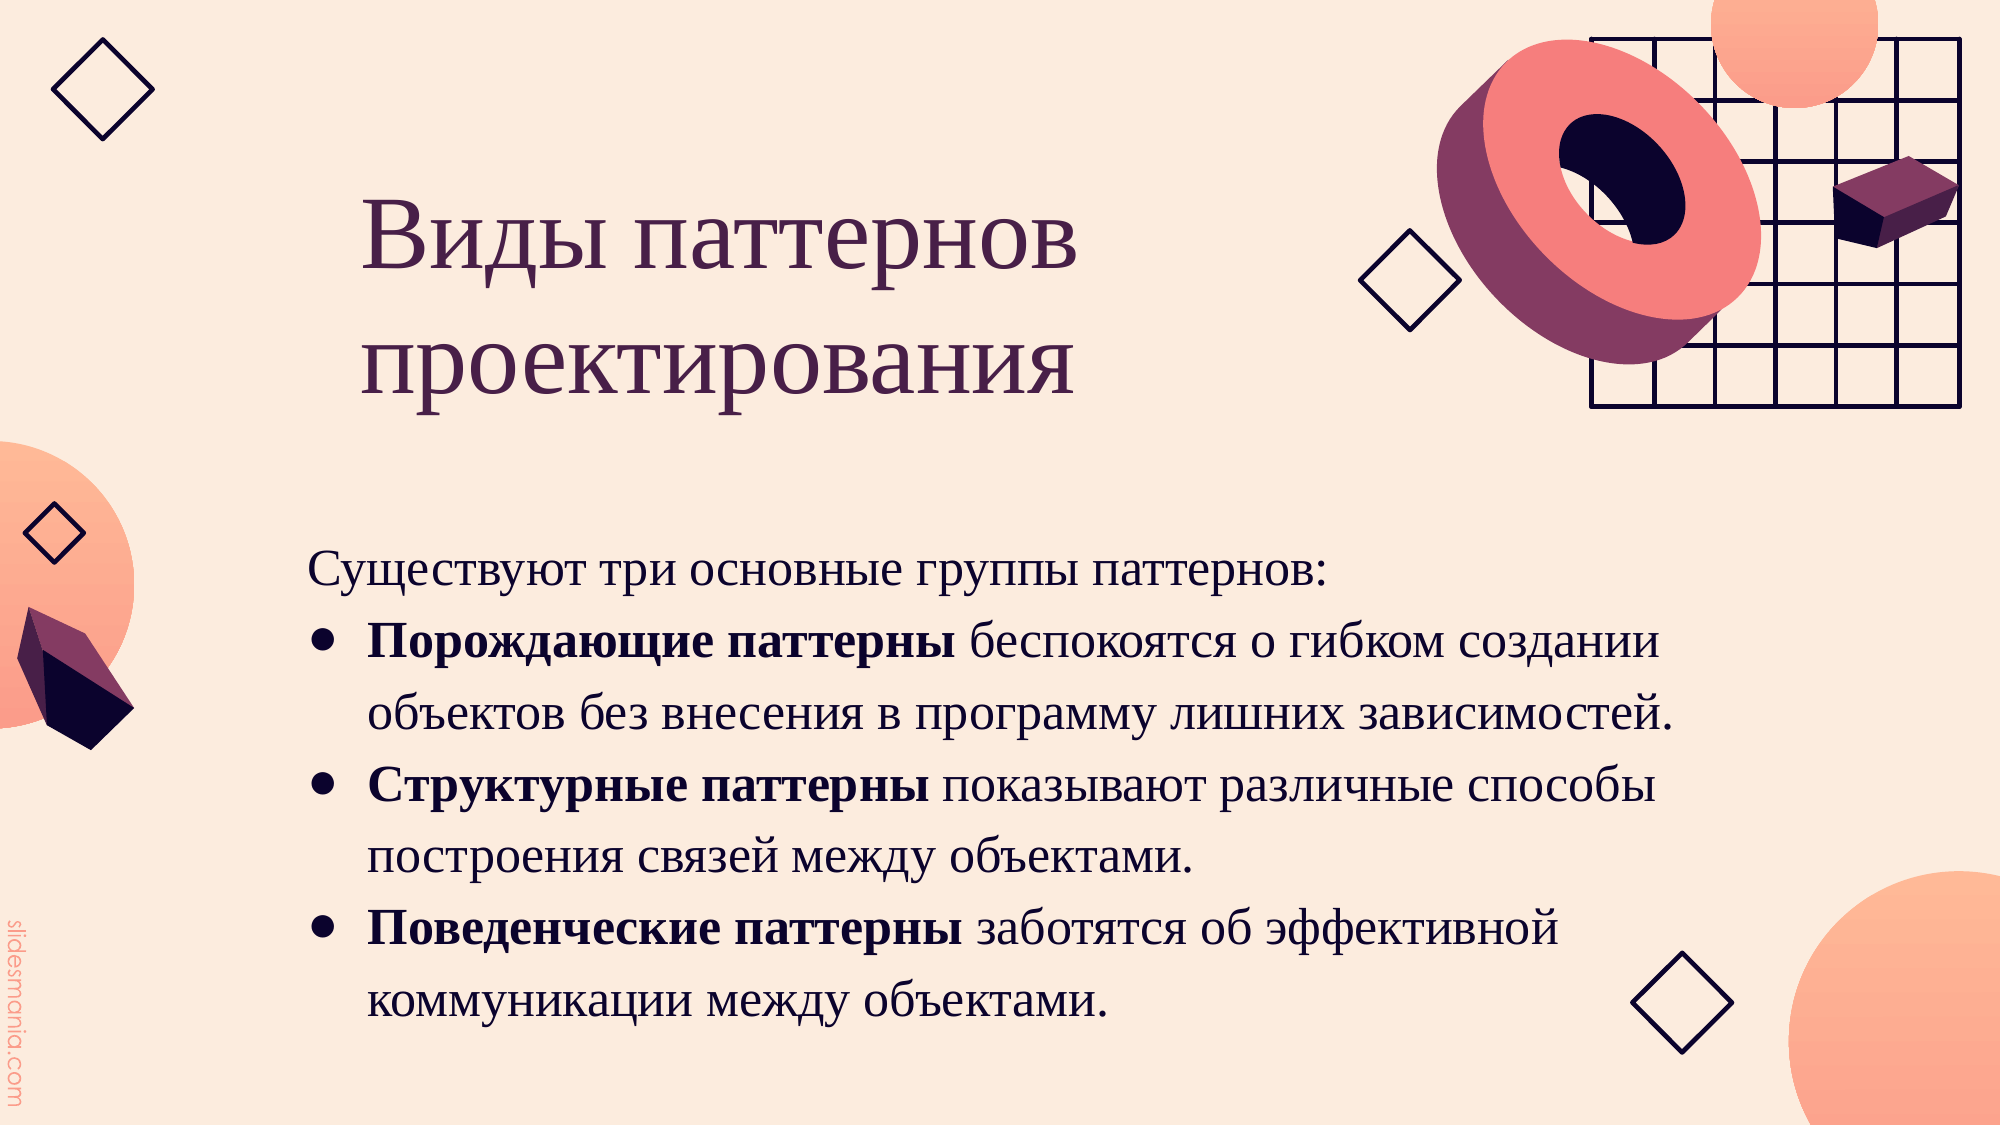

# Виды паттернов проектирования
Существуют три основные группы паттернов:
Порождающие паттерны беспокоятся о гибком создании объектов без внесения в программу лишних зависимостей.
Структурные паттерны показывают различные способы построения связей между объектами.
Поведенческие паттерны заботятся об эффективной коммуникации между объектами.